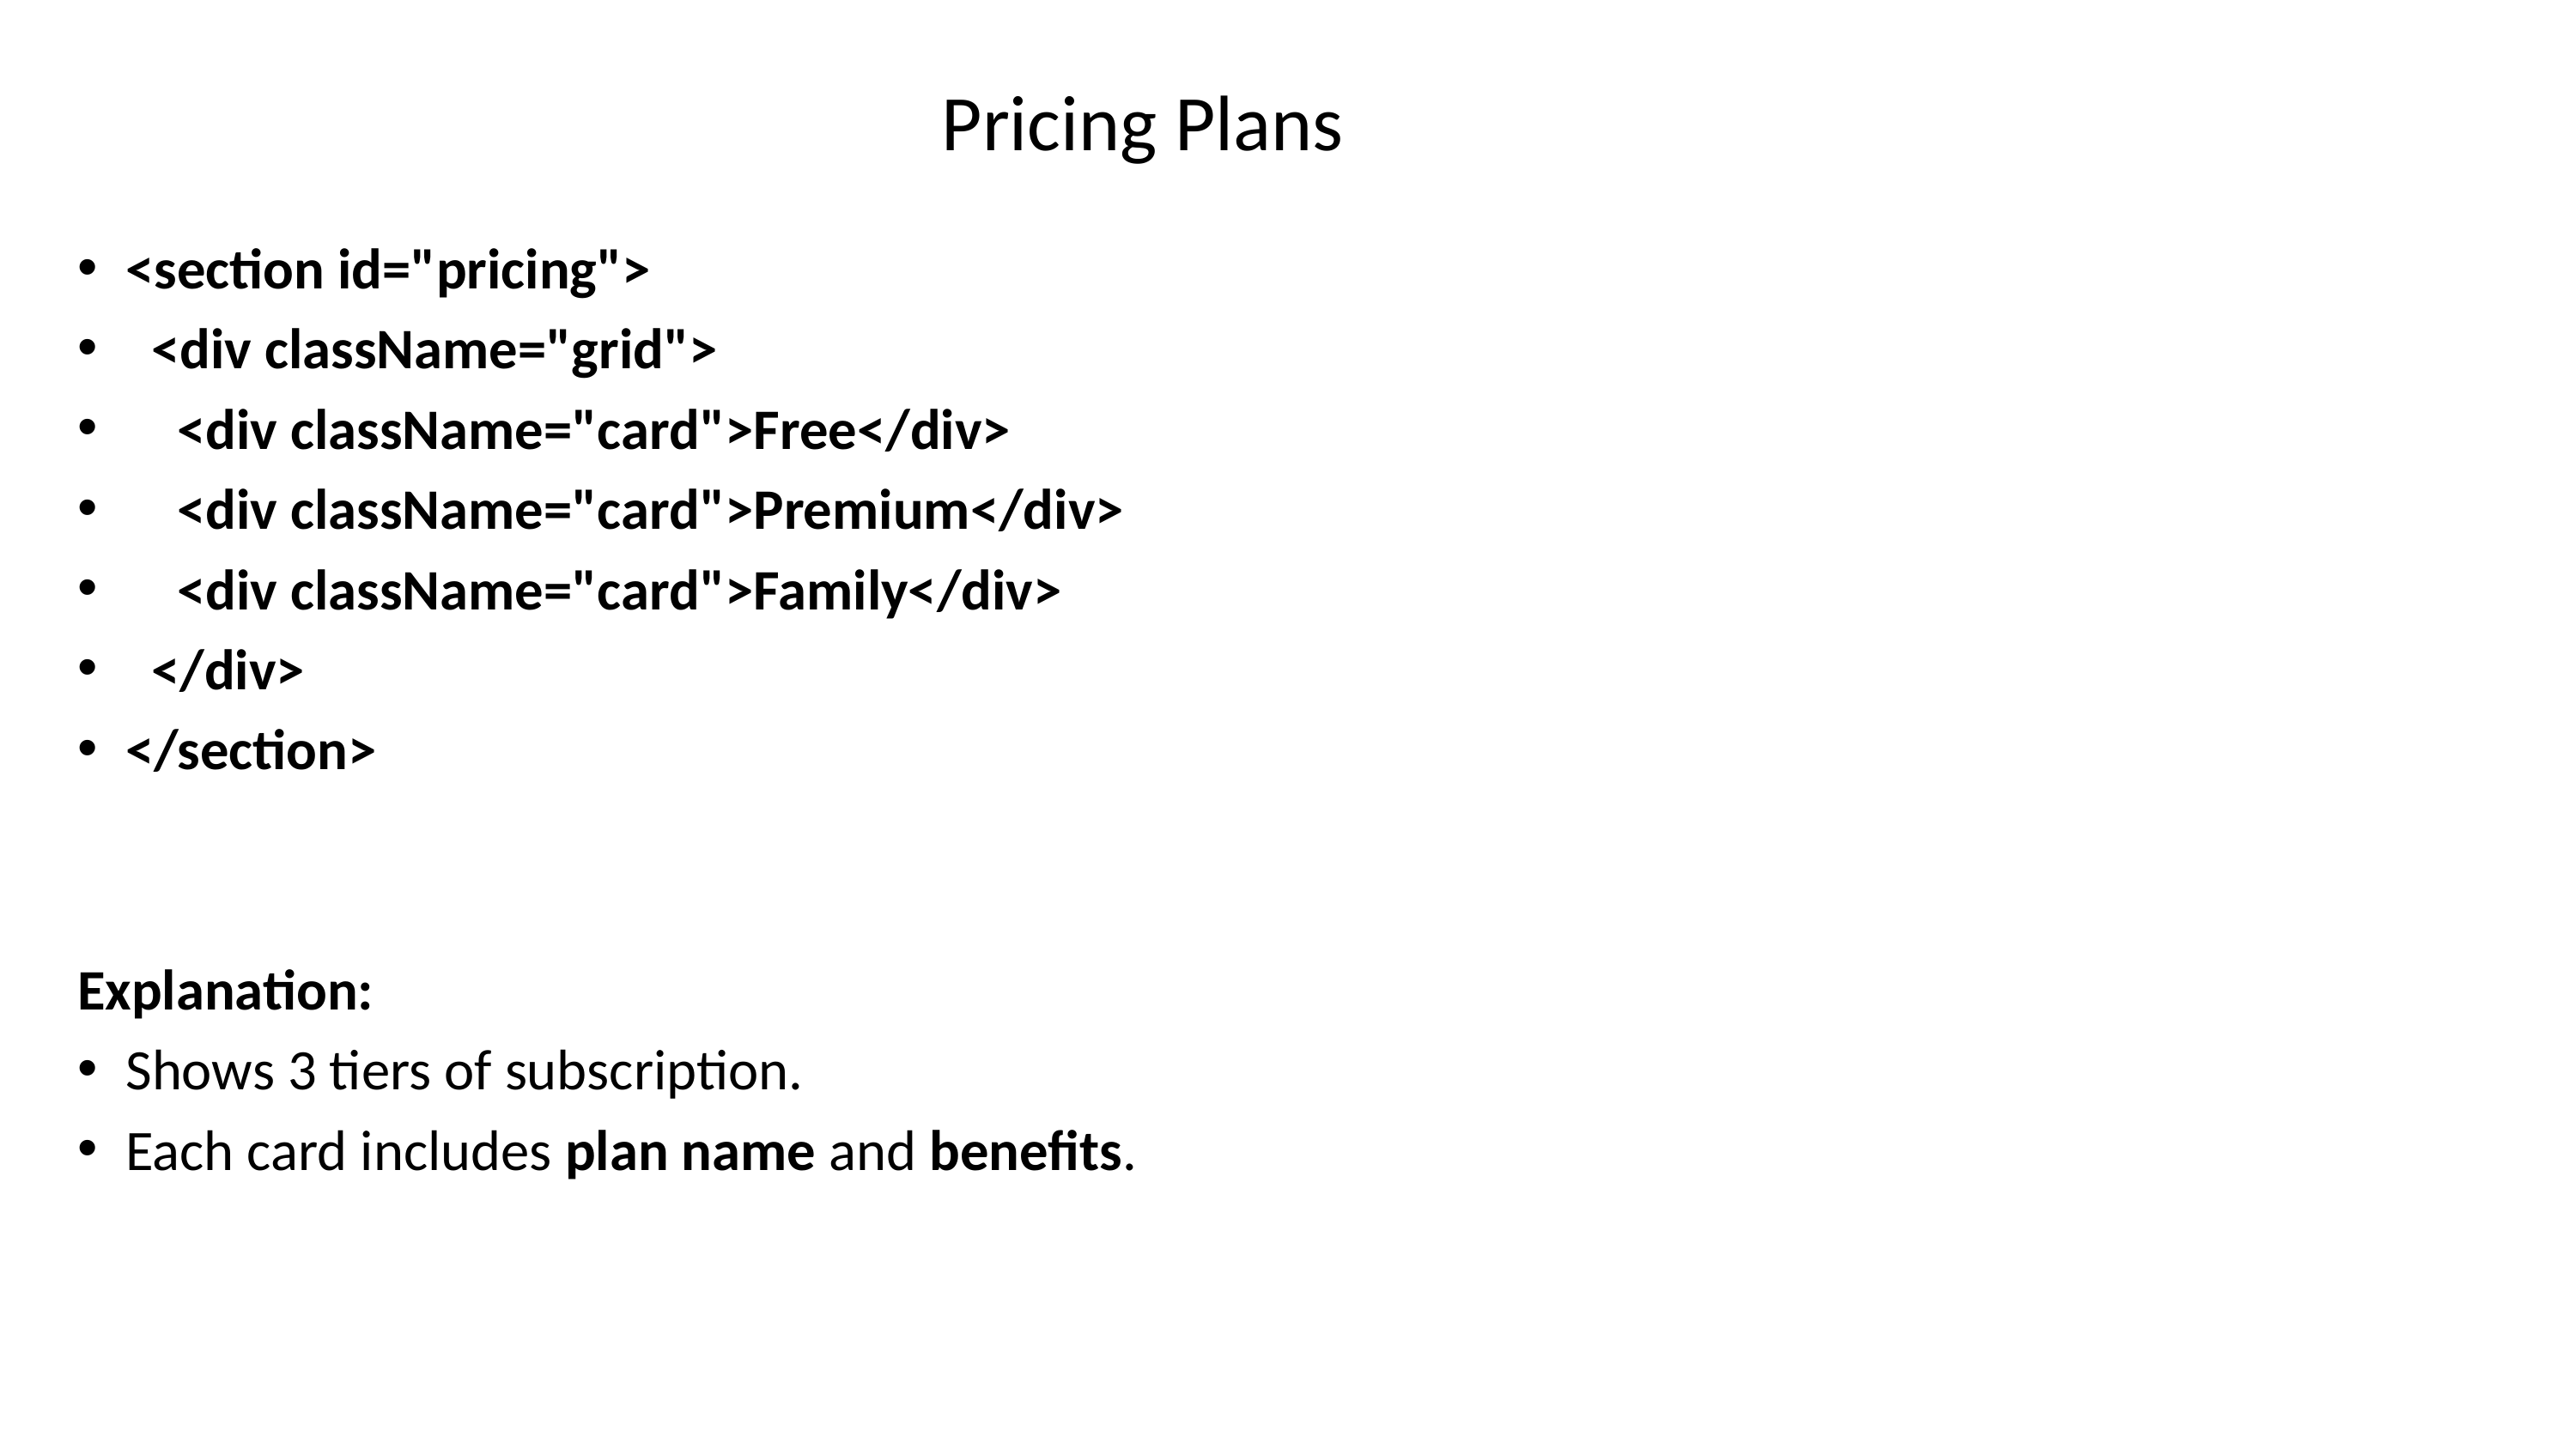

# Pricing Plans
<section id="pricing">
  <div className="grid">
    <div className="card">Free</div>
    <div className="card">Premium</div>
    <div className="card">Family</div>
  </div>
</section>

Explanation:
Shows 3 tiers of subscription.
Each card includes plan name and benefits.